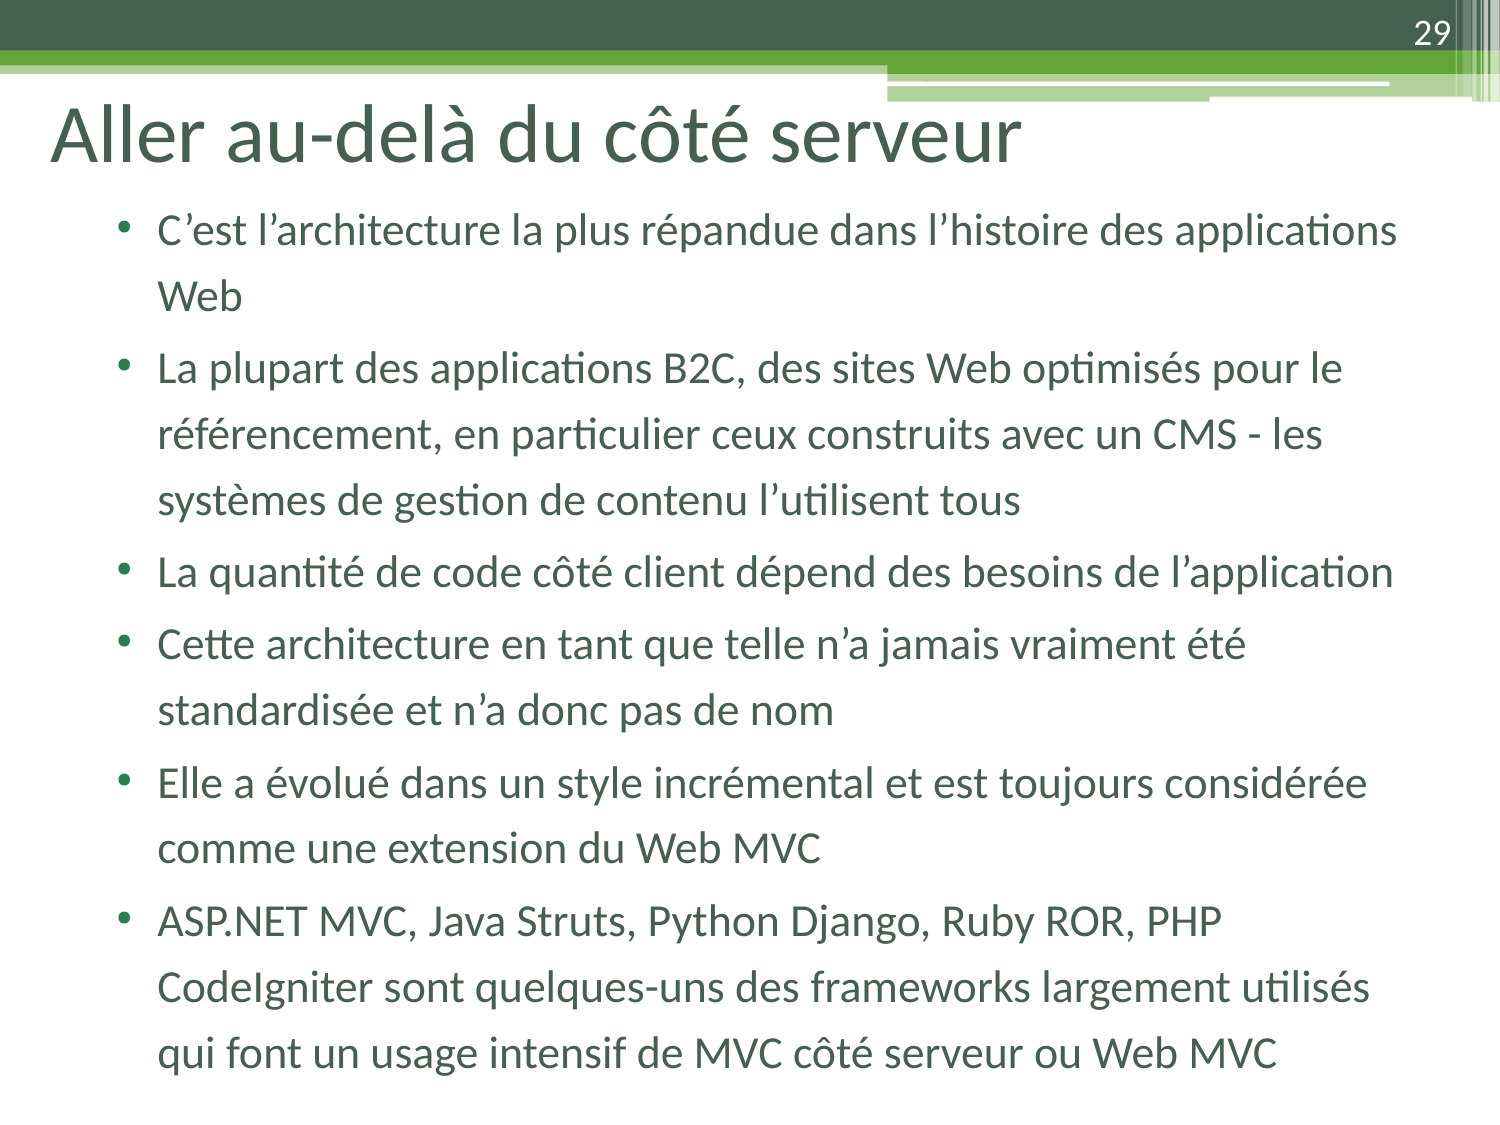

29
# Aller au-delà du côté serveur
C’est l’architecture la plus répandue dans l’histoire des applications Web
La plupart des applications B2C, des sites Web optimisés pour le référencement, en particulier ceux construits avec un CMS - les systèmes de gestion de contenu l’utilisent tous
La quantité de code côté client dépend des besoins de l’application
Cette architecture en tant que telle n’a jamais vraiment été standardisée et n’a donc pas de nom
Elle a évolué dans un style incrémental et est toujours considérée comme une extension du Web MVC
ASP.NET MVC, Java Struts, Python Django, Ruby ROR, PHP CodeIgniter sont quelques-uns des frameworks largement utilisés qui font un usage intensif de MVC côté serveur ou Web MVC